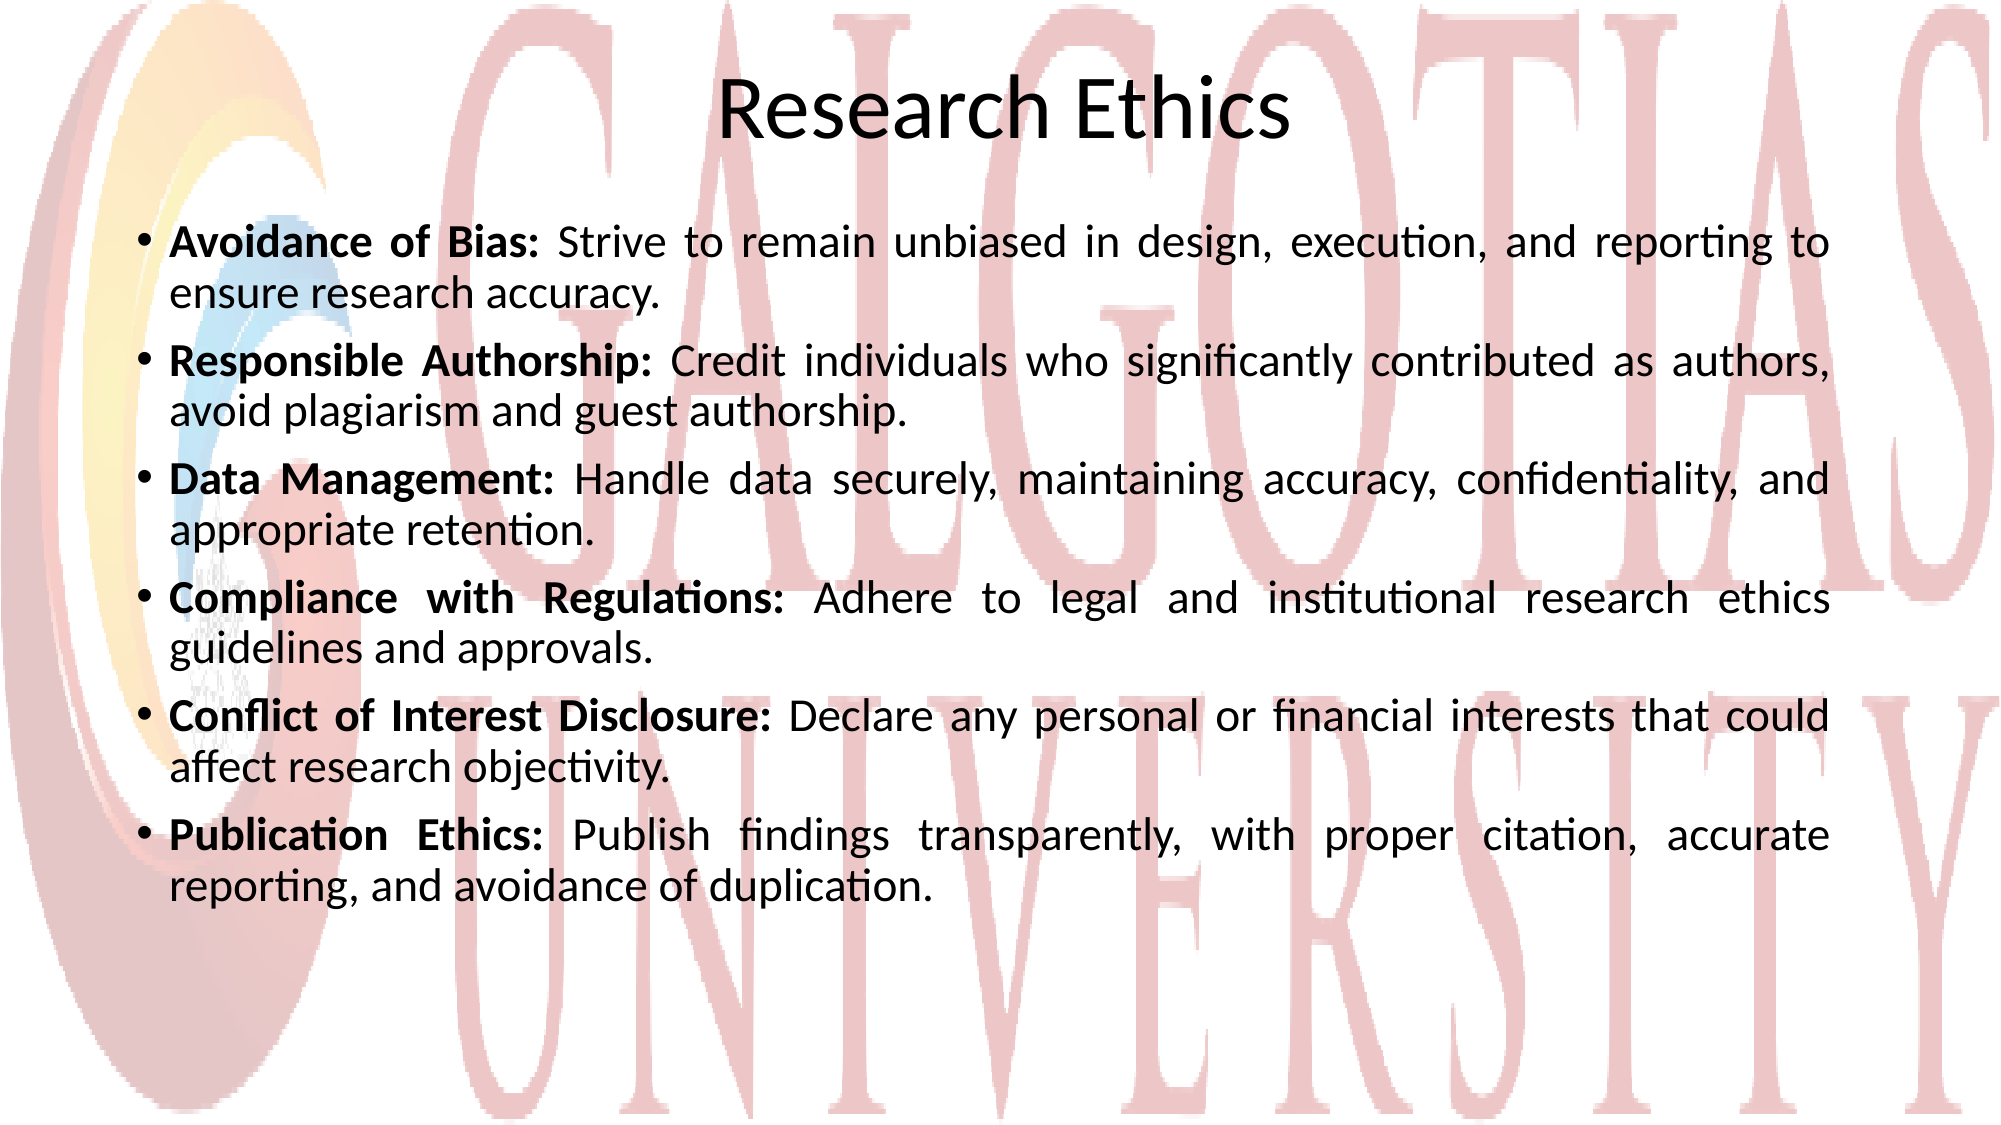

# Research Ethics
Avoidance of Bias: Strive to remain unbiased in design, execution, and reporting to ensure research accuracy.
Responsible Authorship: Credit individuals who significantly contributed as authors, avoid plagiarism and guest authorship.
Data Management: Handle data securely, maintaining accuracy, confidentiality, and appropriate retention.
Compliance with Regulations: Adhere to legal and institutional research ethics guidelines and approvals.
Conflict of Interest Disclosure: Declare any personal or financial interests that could affect research objectivity.
Publication Ethics: Publish findings transparently, with proper citation, accurate reporting, and avoidance of duplication.